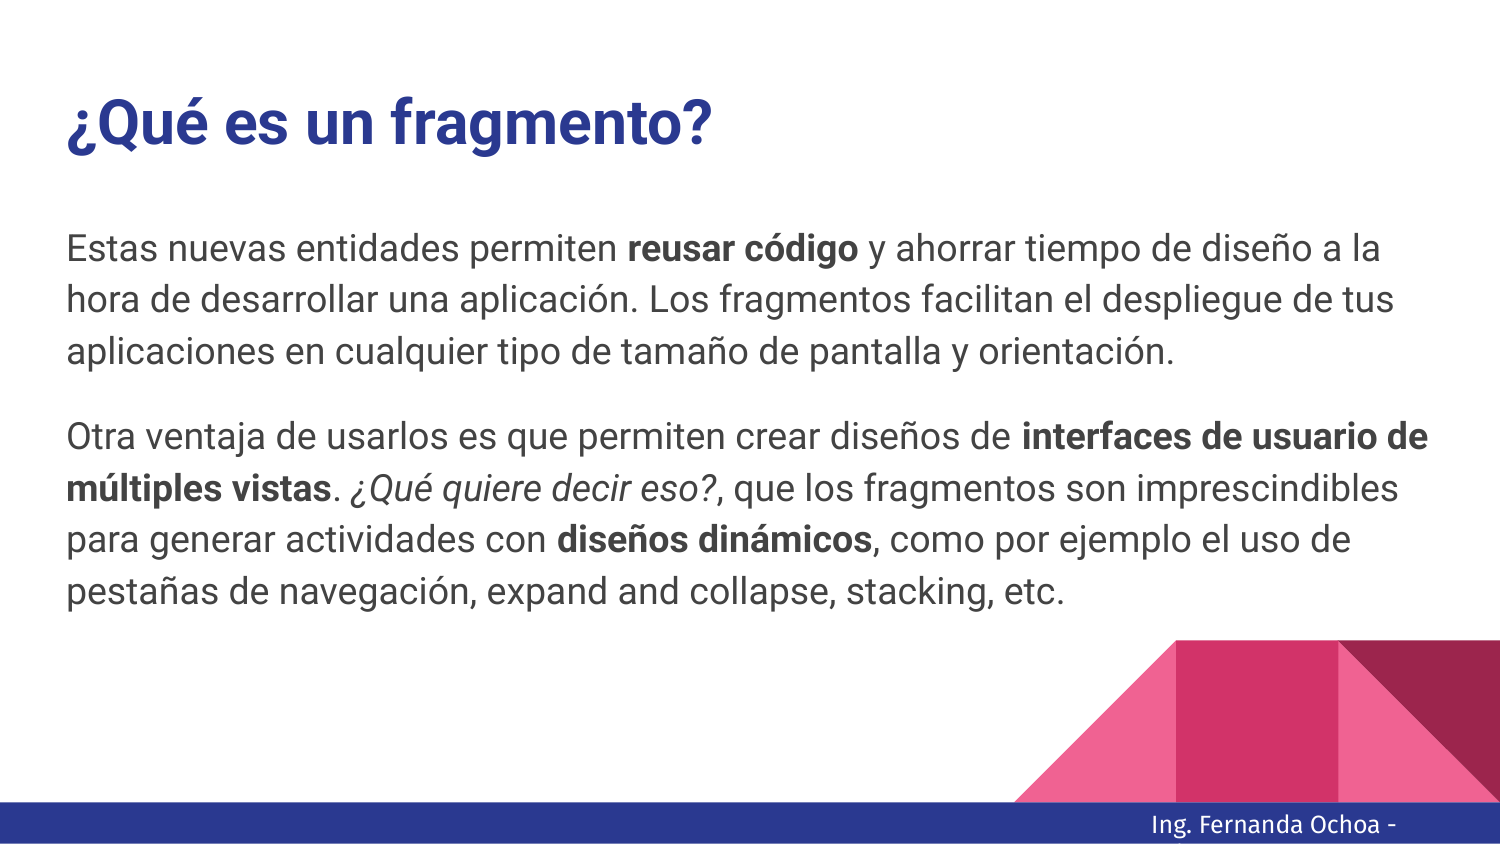

# ¿Qué es un fragmento?
Estas nuevas entidades permiten reusar código y ahorrar tiempo de diseño a la hora de desarrollar una aplicación. Los fragmentos facilitan el despliegue de tus aplicaciones en cualquier tipo de tamaño de pantalla y orientación.
Otra ventaja de usarlos es que permiten crear diseños de interfaces de usuario de múltiples vistas. ¿Qué quiere decir eso?, que los fragmentos son imprescindibles para generar actividades con diseños dinámicos, como por ejemplo el uso de pestañas de navegación, expand and collapse, stacking, etc.
Ing. Fernanda Ochoa - @imonsh